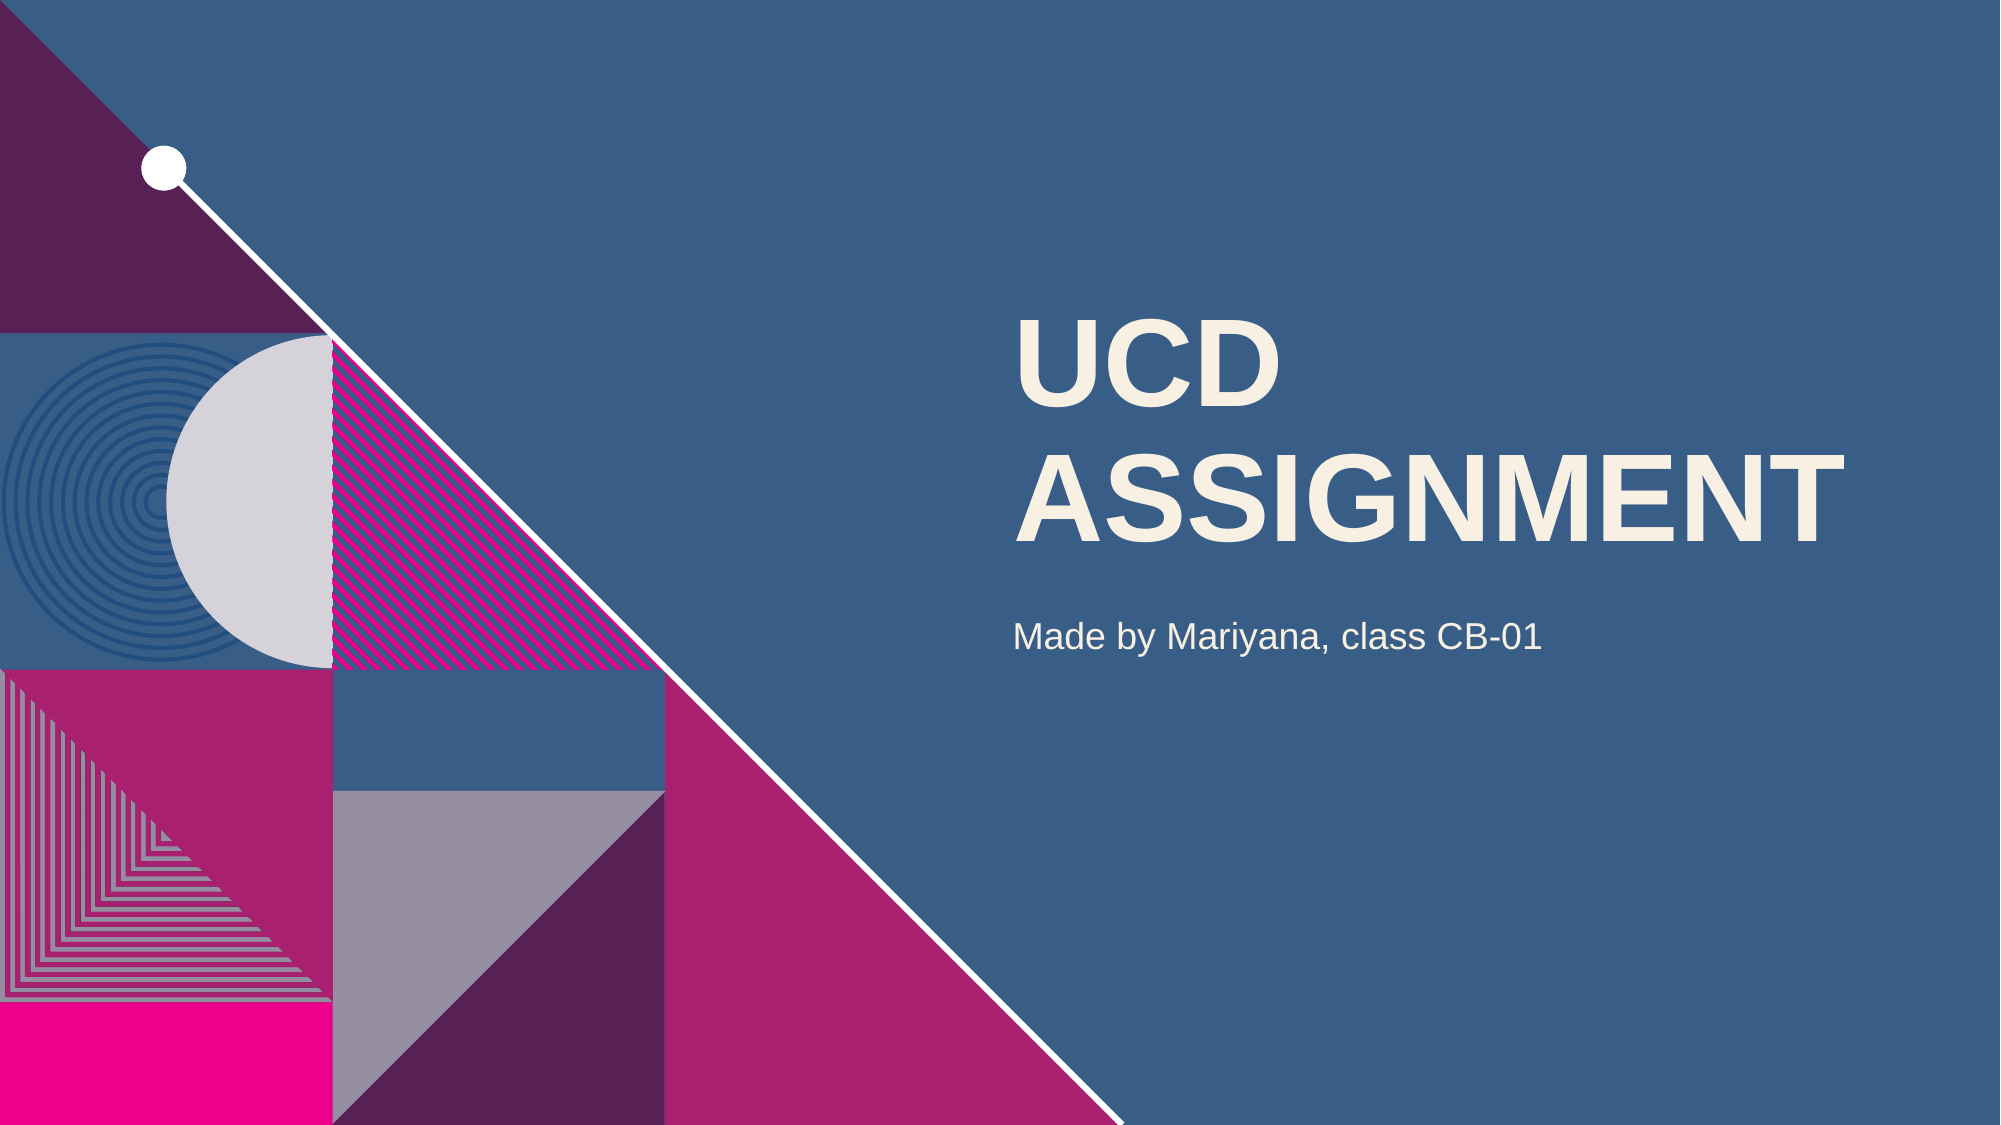

# UCD Assignment
Made by Mariyana, class CB-01